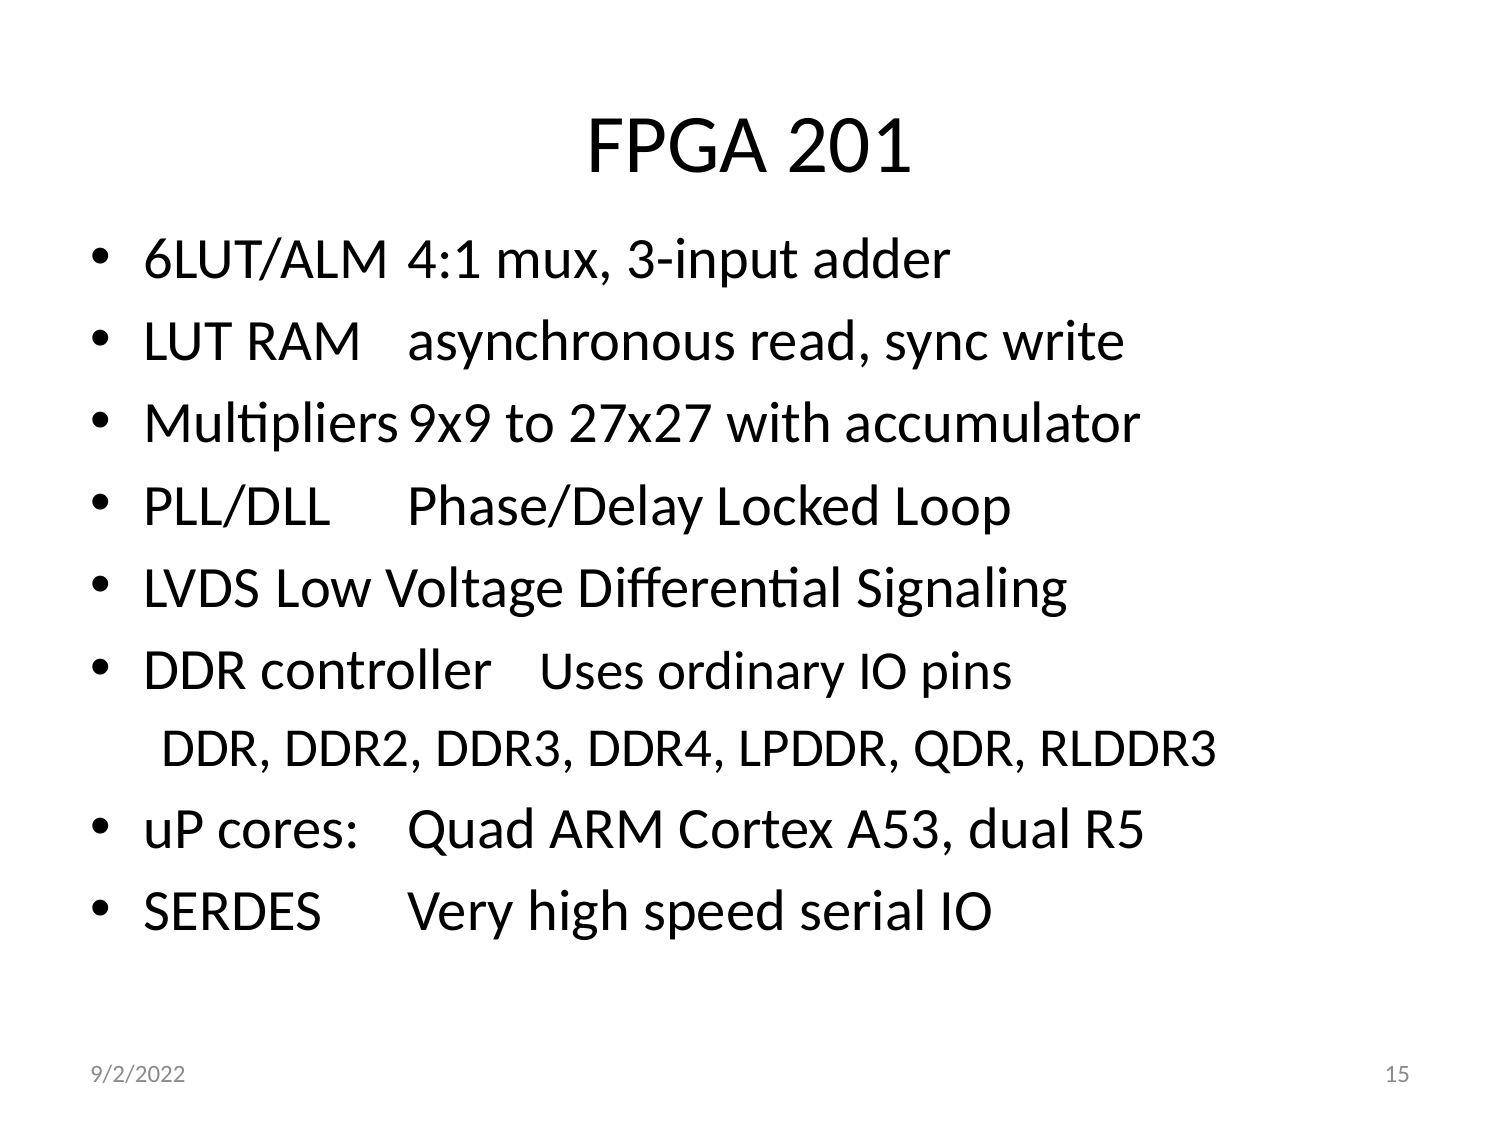

# FPGA 201
6LUT/ALM	4:1 mux, 3-input adder
LUT RAM		asynchronous read, sync write
Multipliers	9x9 to 27x27 with accumulator
PLL/DLL		Phase/Delay Locked Loop
LVDS		Low Voltage Differential Signaling
DDR controller	Uses ordinary IO pins
DDR, DDR2, DDR3, DDR4, LPDDR, QDR, RLDDR3
uP cores: 	Quad ARM Cortex A53, dual R5
SERDES		Very high speed serial IO
9/2/2022
15